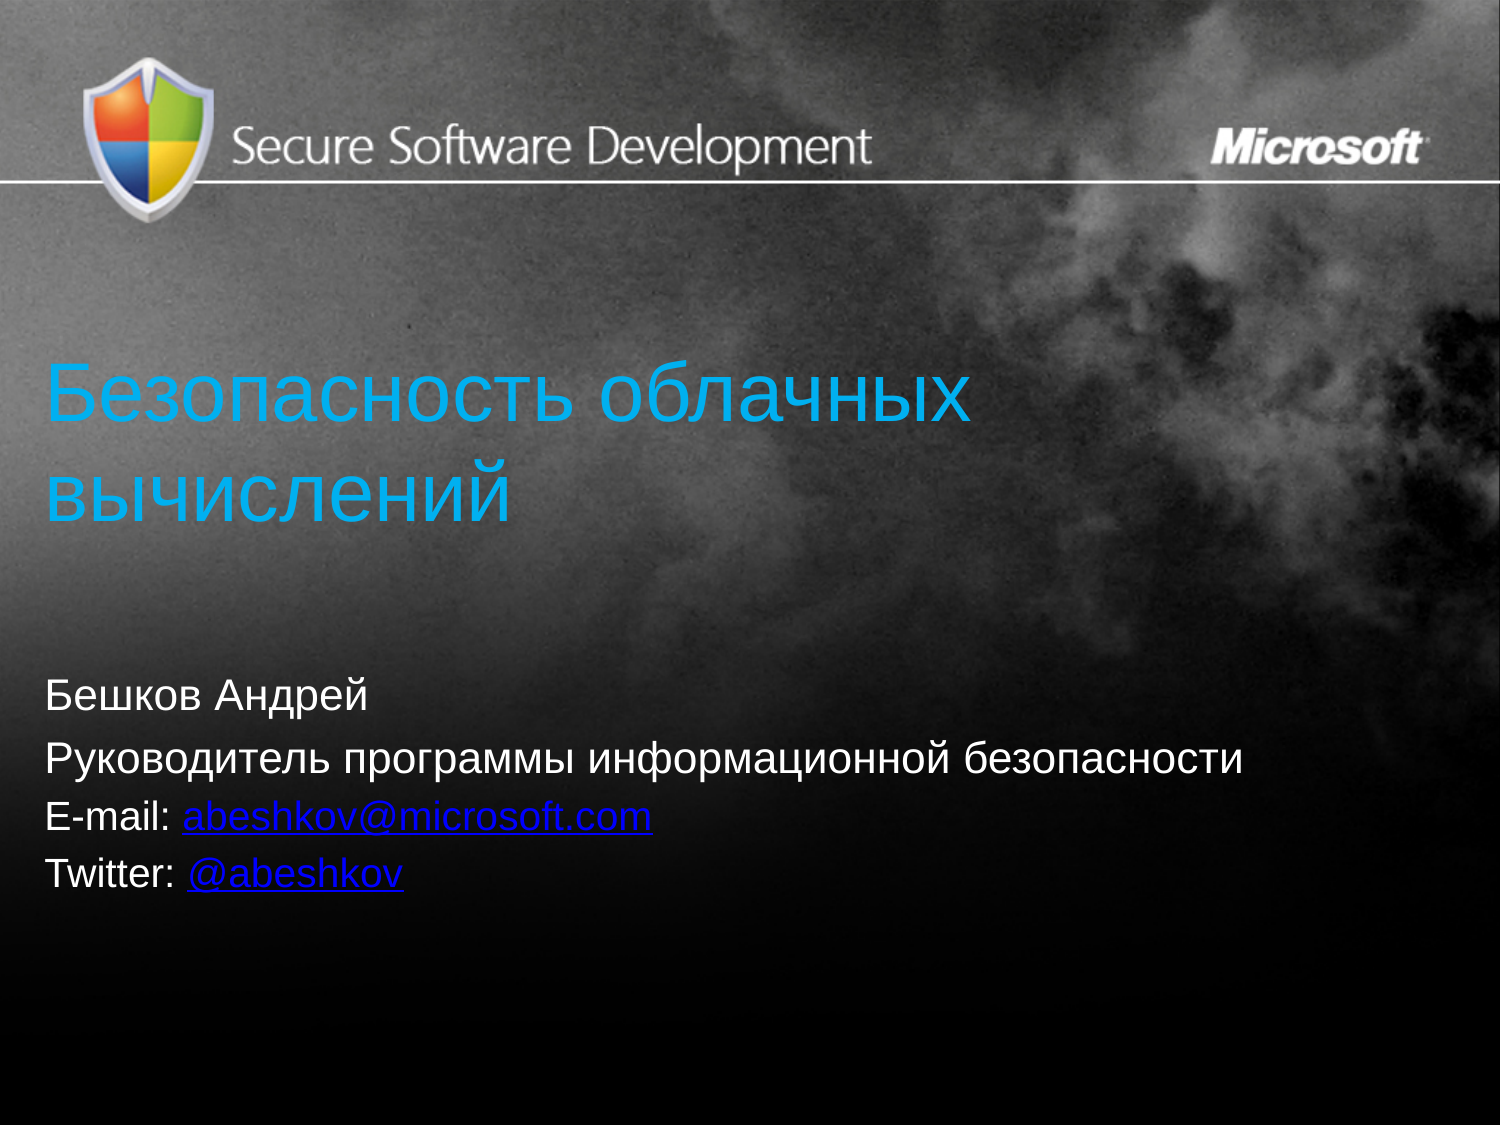

Безопасность облачных вычислений
Бешков Андрей
Руководитель программы информационной безопасности
E-mail: abeshkov@microsoft.com
Twitter: @abeshkov